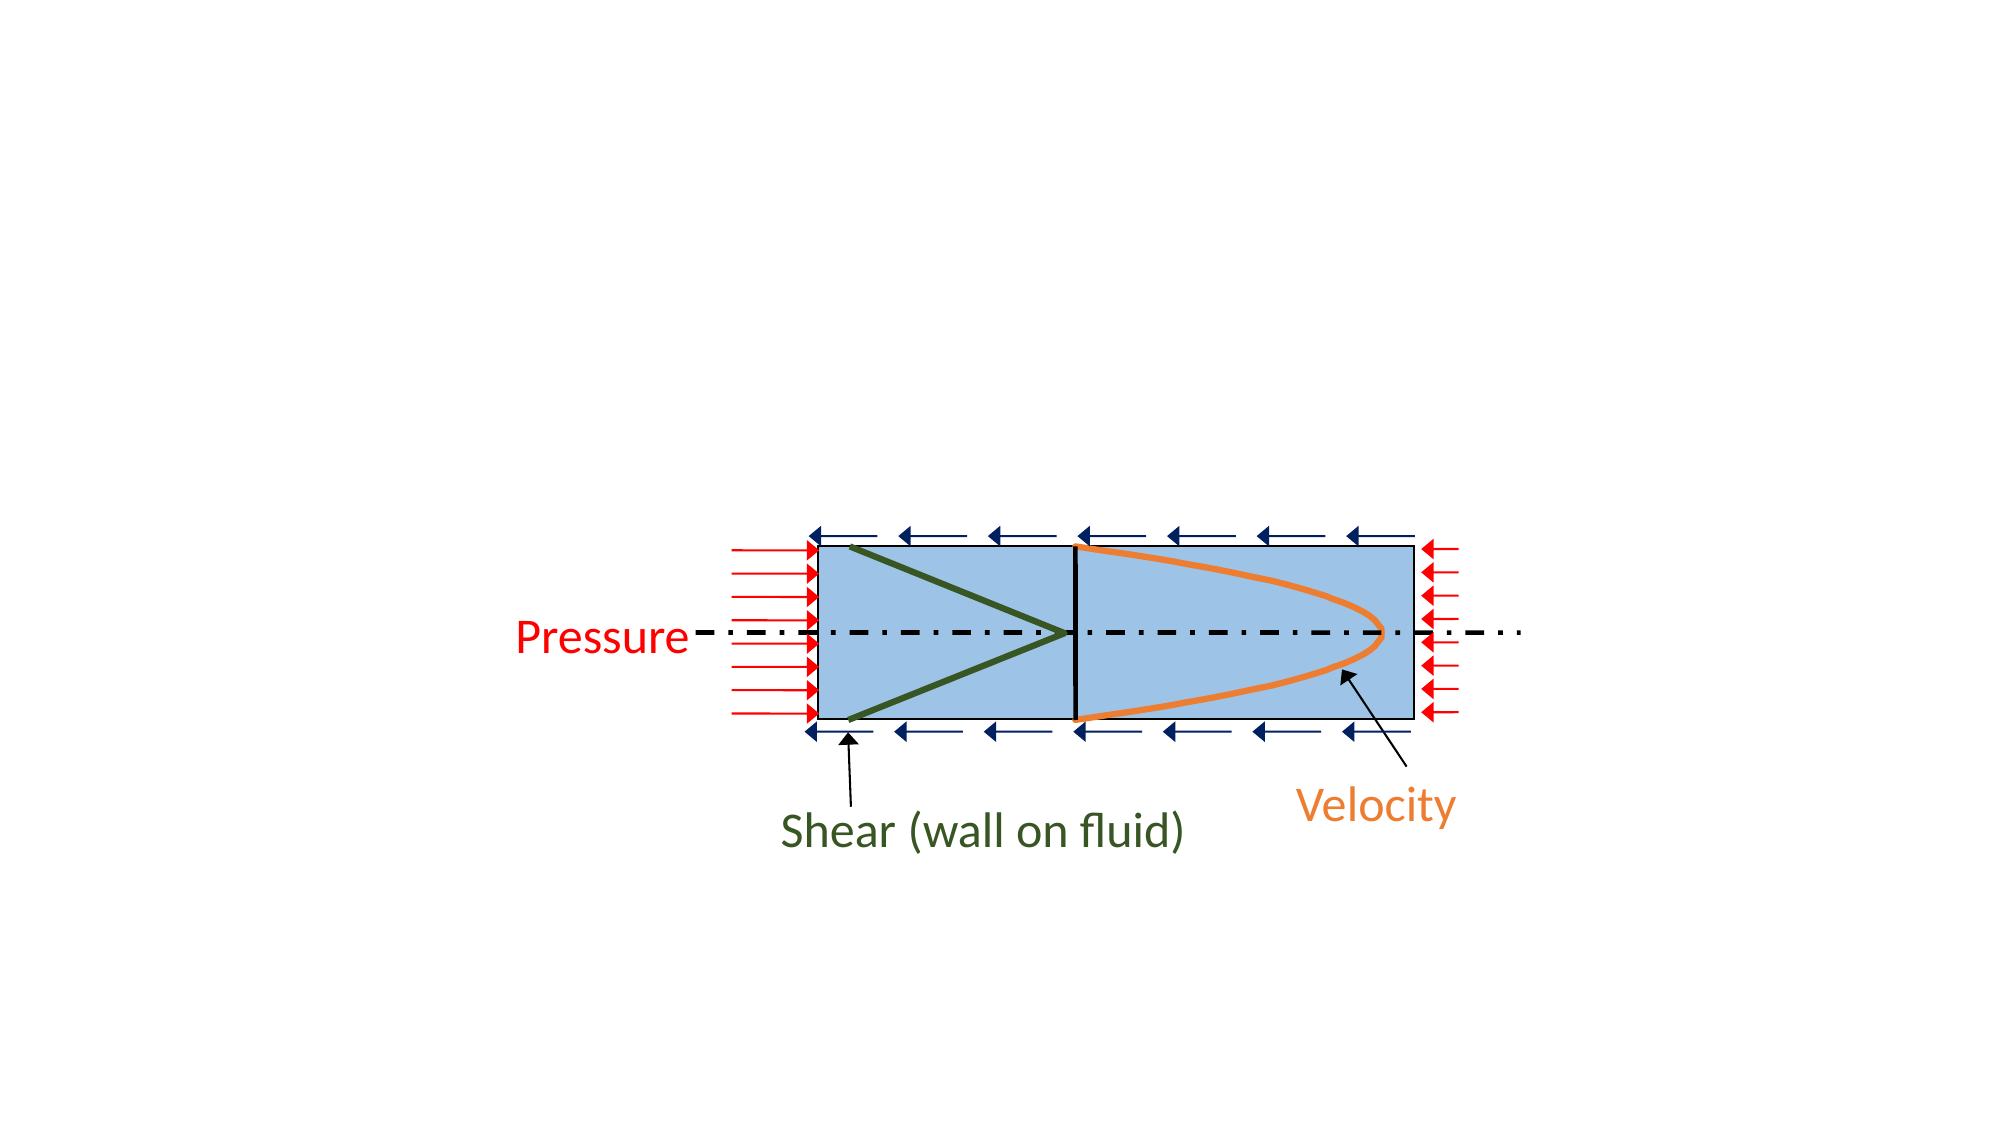

#

Shear (wall on fluid)

Velocity

Pressure